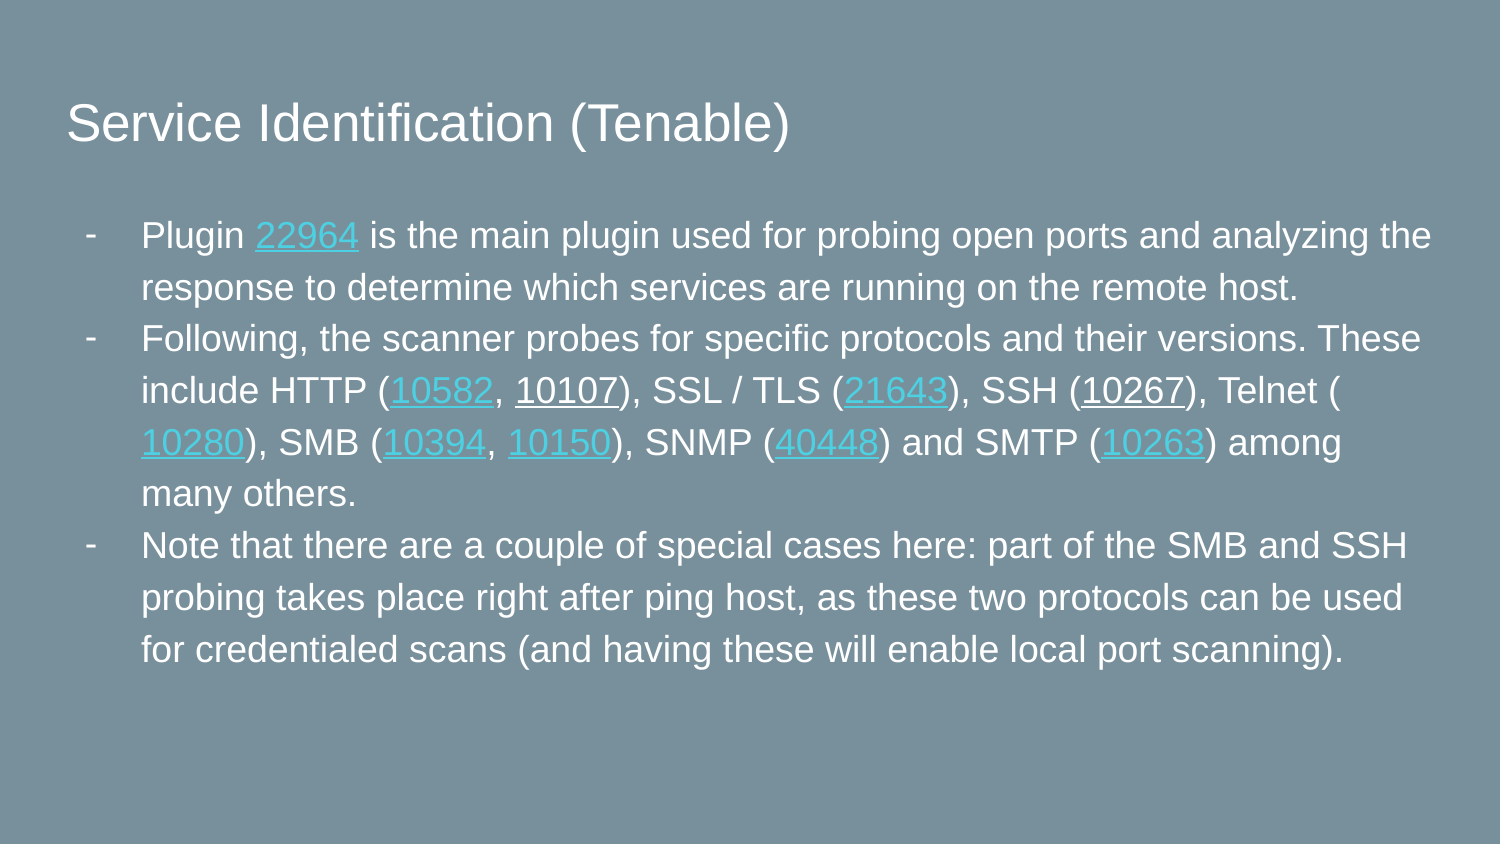

# Service Identification (Tenable)
Plugin 22964 is the main plugin used for probing open ports and analyzing the response to determine which services are running on the remote host.
Following, the scanner probes for specific protocols and their versions. These include HTTP (10582, 10107), SSL / TLS (21643), SSH (10267), Telnet (10280), SMB (10394, 10150), SNMP (40448) and SMTP (10263) among many others.
Note that there are a couple of special cases here: part of the SMB and SSH probing takes place right after ping host, as these two protocols can be used for credentialed scans (and having these will enable local port scanning).